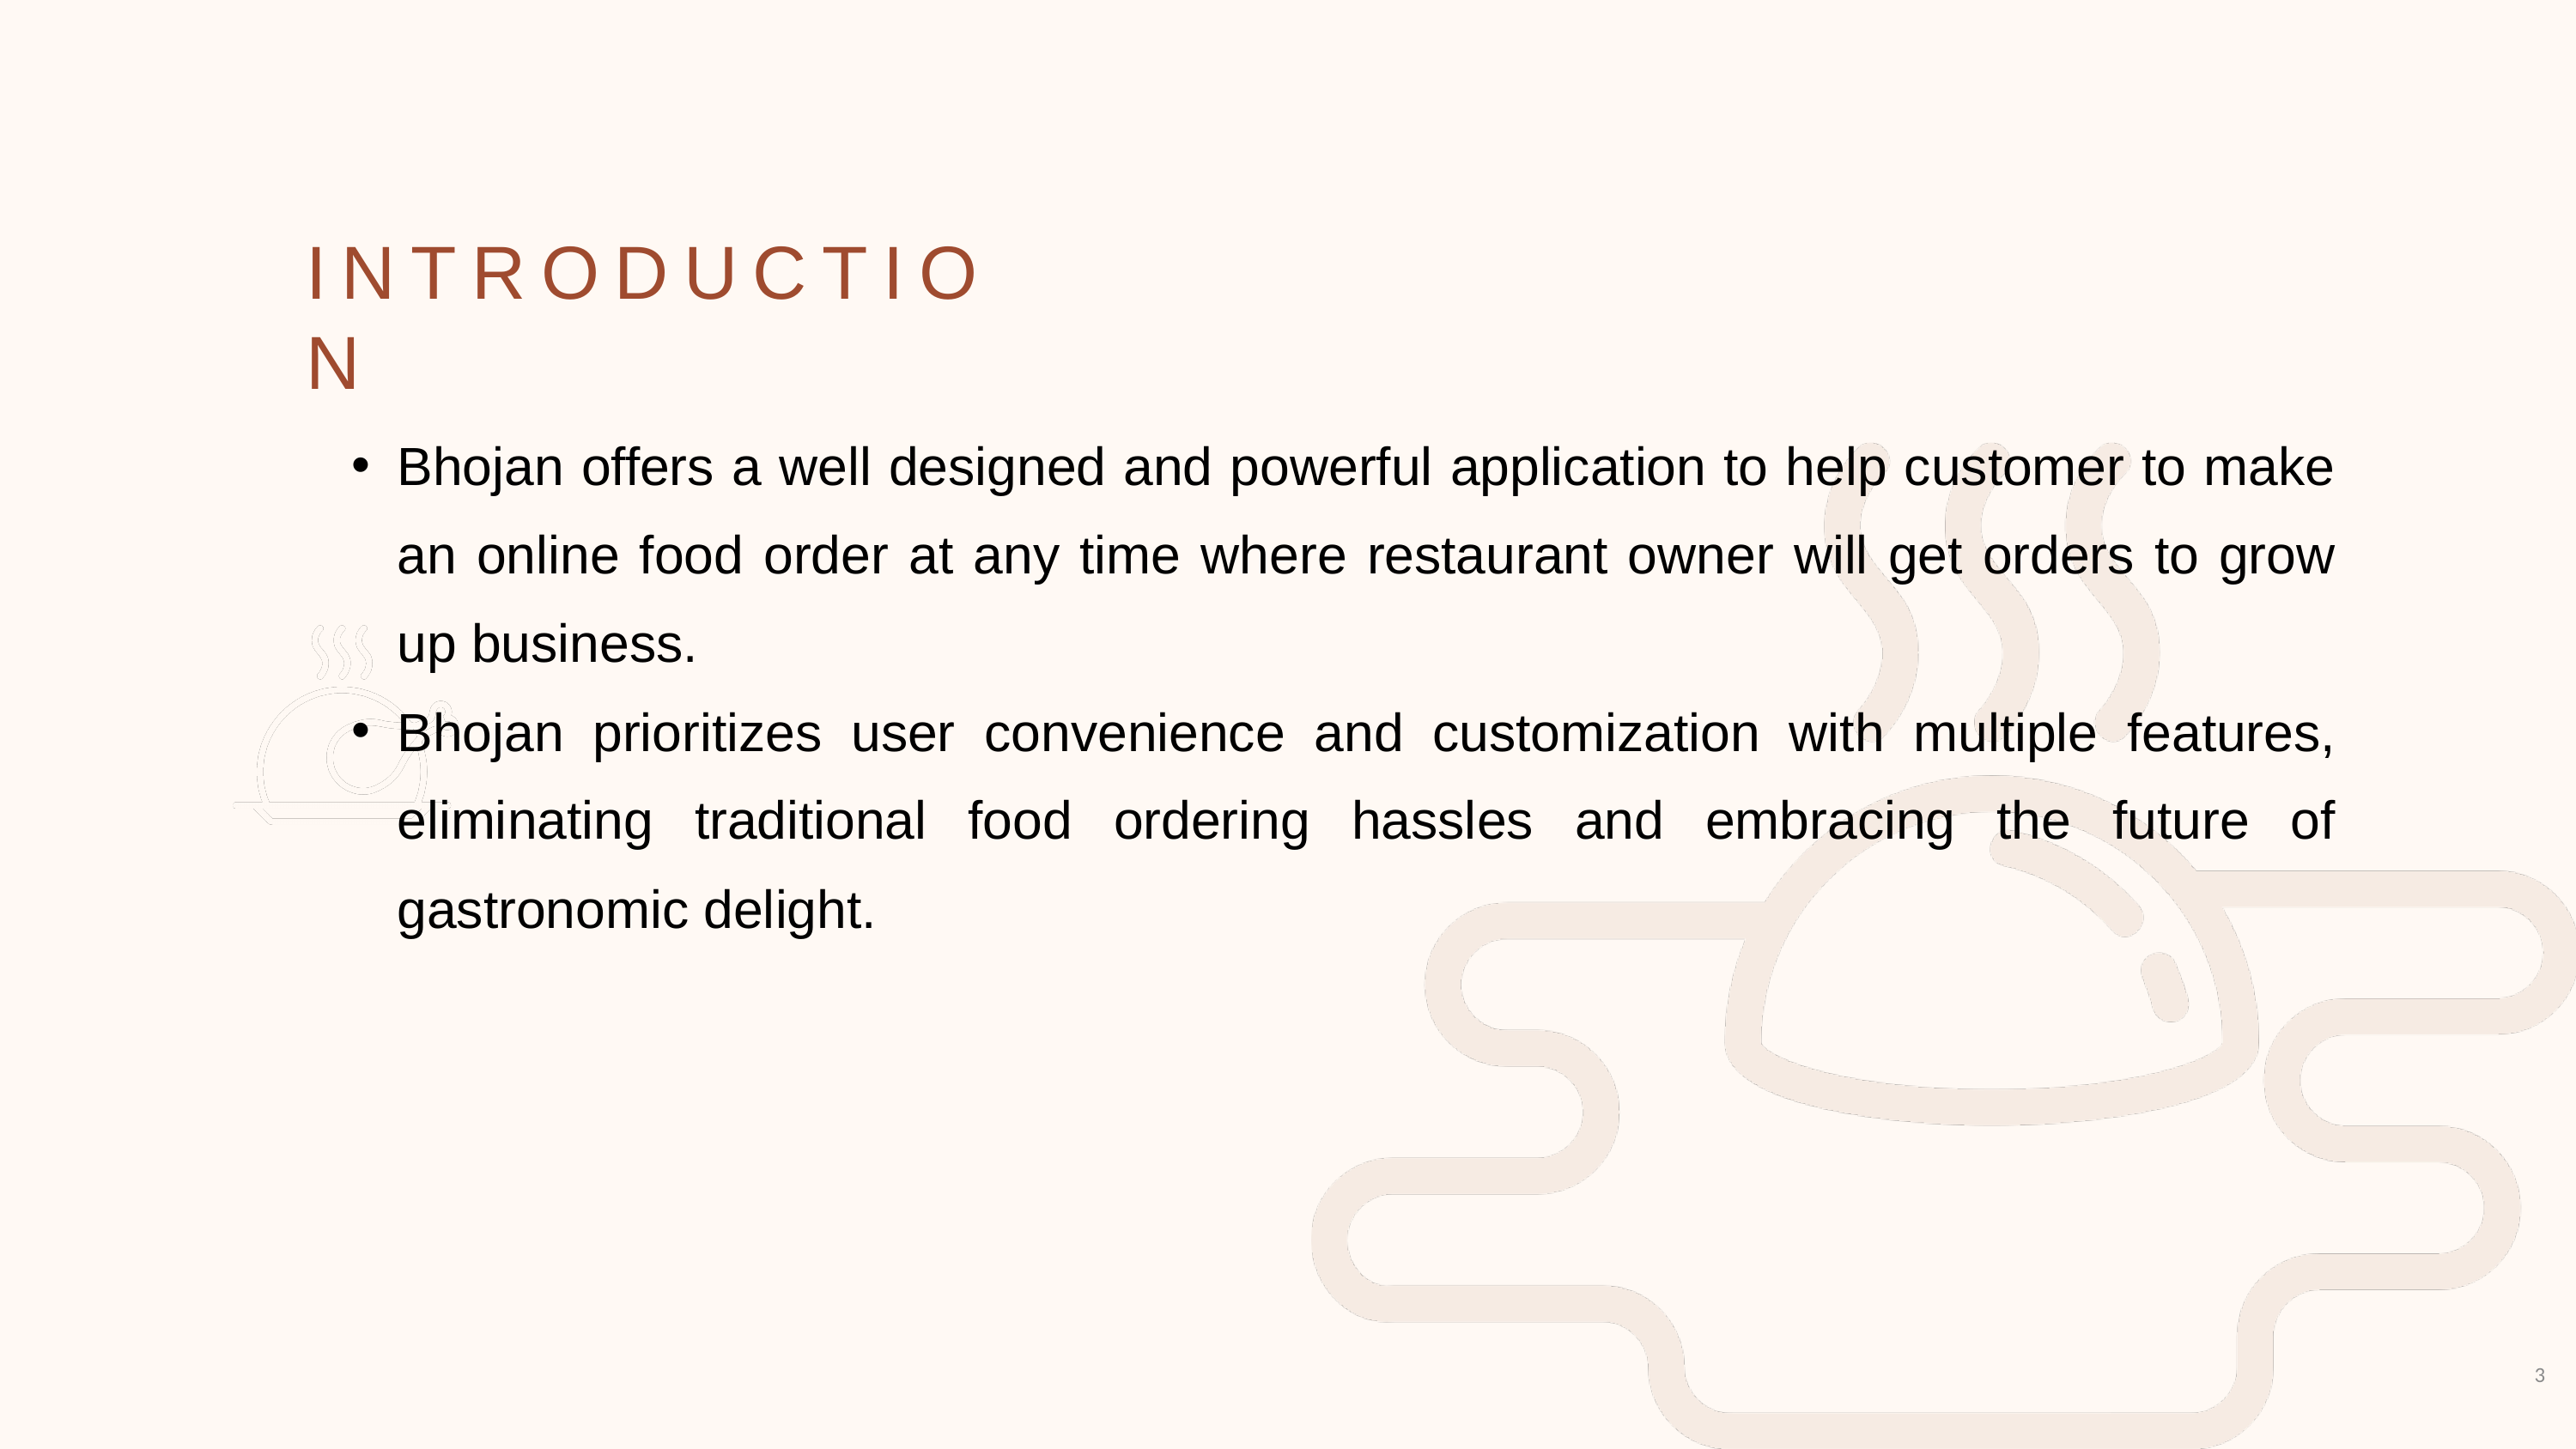

INTRODUCTION
Bhojan offers a well designed and powerful application to help customer to make an online food order at any time where restaurant owner will get orders to grow up business.
Bhojan prioritizes user convenience and customization with multiple features, eliminating traditional food ordering hassles and embracing the future of gastronomic delight.

3